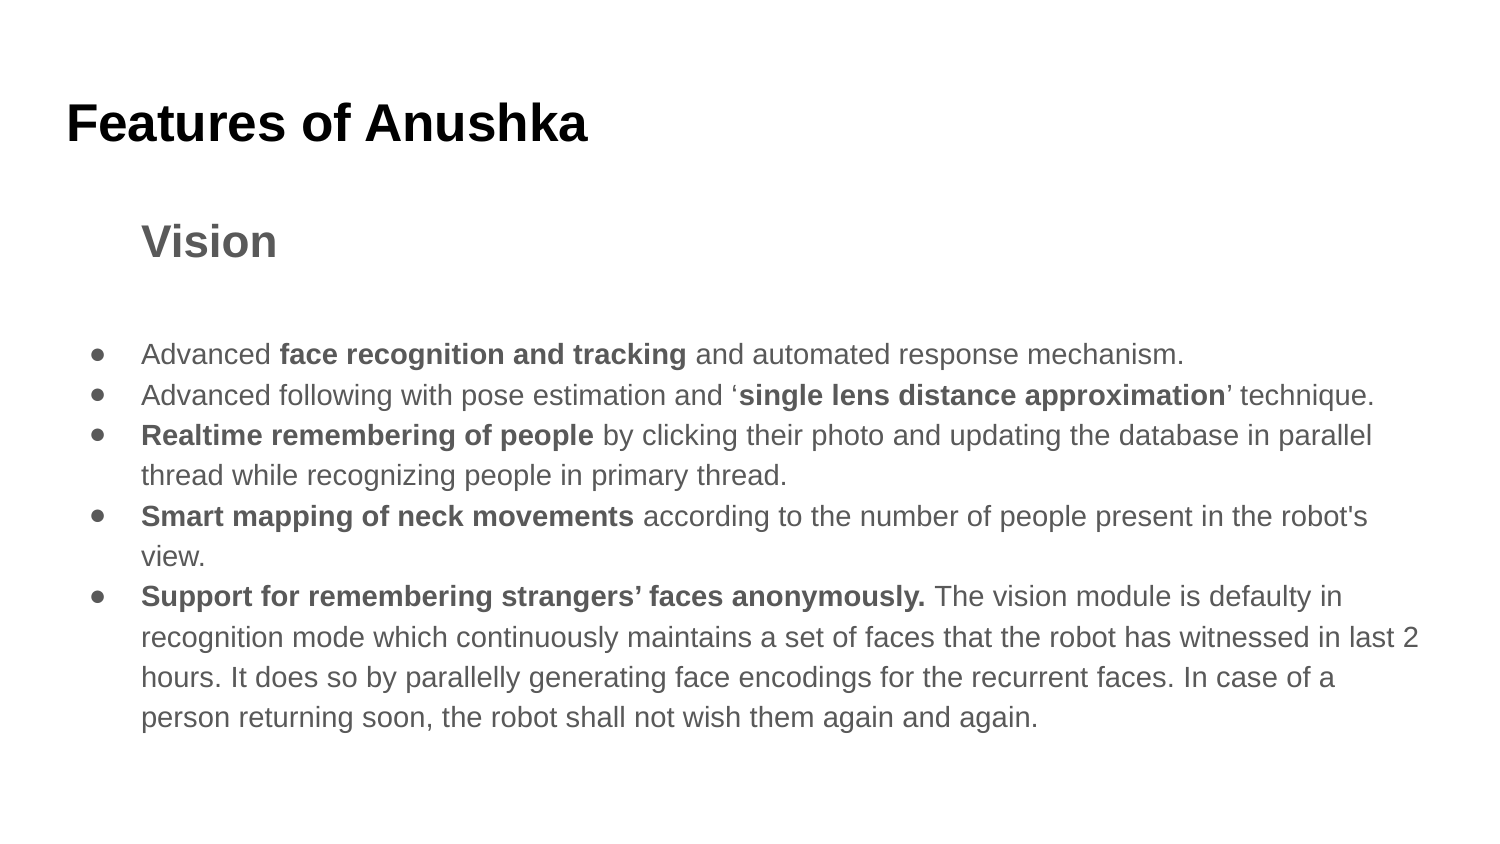

# Features of Anushka
Vision

Advanced face recognition and tracking and automated response mechanism.
Advanced following with pose estimation and ‘single lens distance approximation’ technique.
Realtime remembering of people by clicking their photo and updating the database in parallel thread while recognizing people in primary thread.
Smart mapping of neck movements according to the number of people present in the robot's view.
Support for remembering strangers’ faces anonymously. The vision module is defaulty in recognition mode which continuously maintains a set of faces that the robot has witnessed in last 2 hours. It does so by parallelly generating face encodings for the recurrent faces. In case of a person returning soon, the robot shall not wish them again and again.